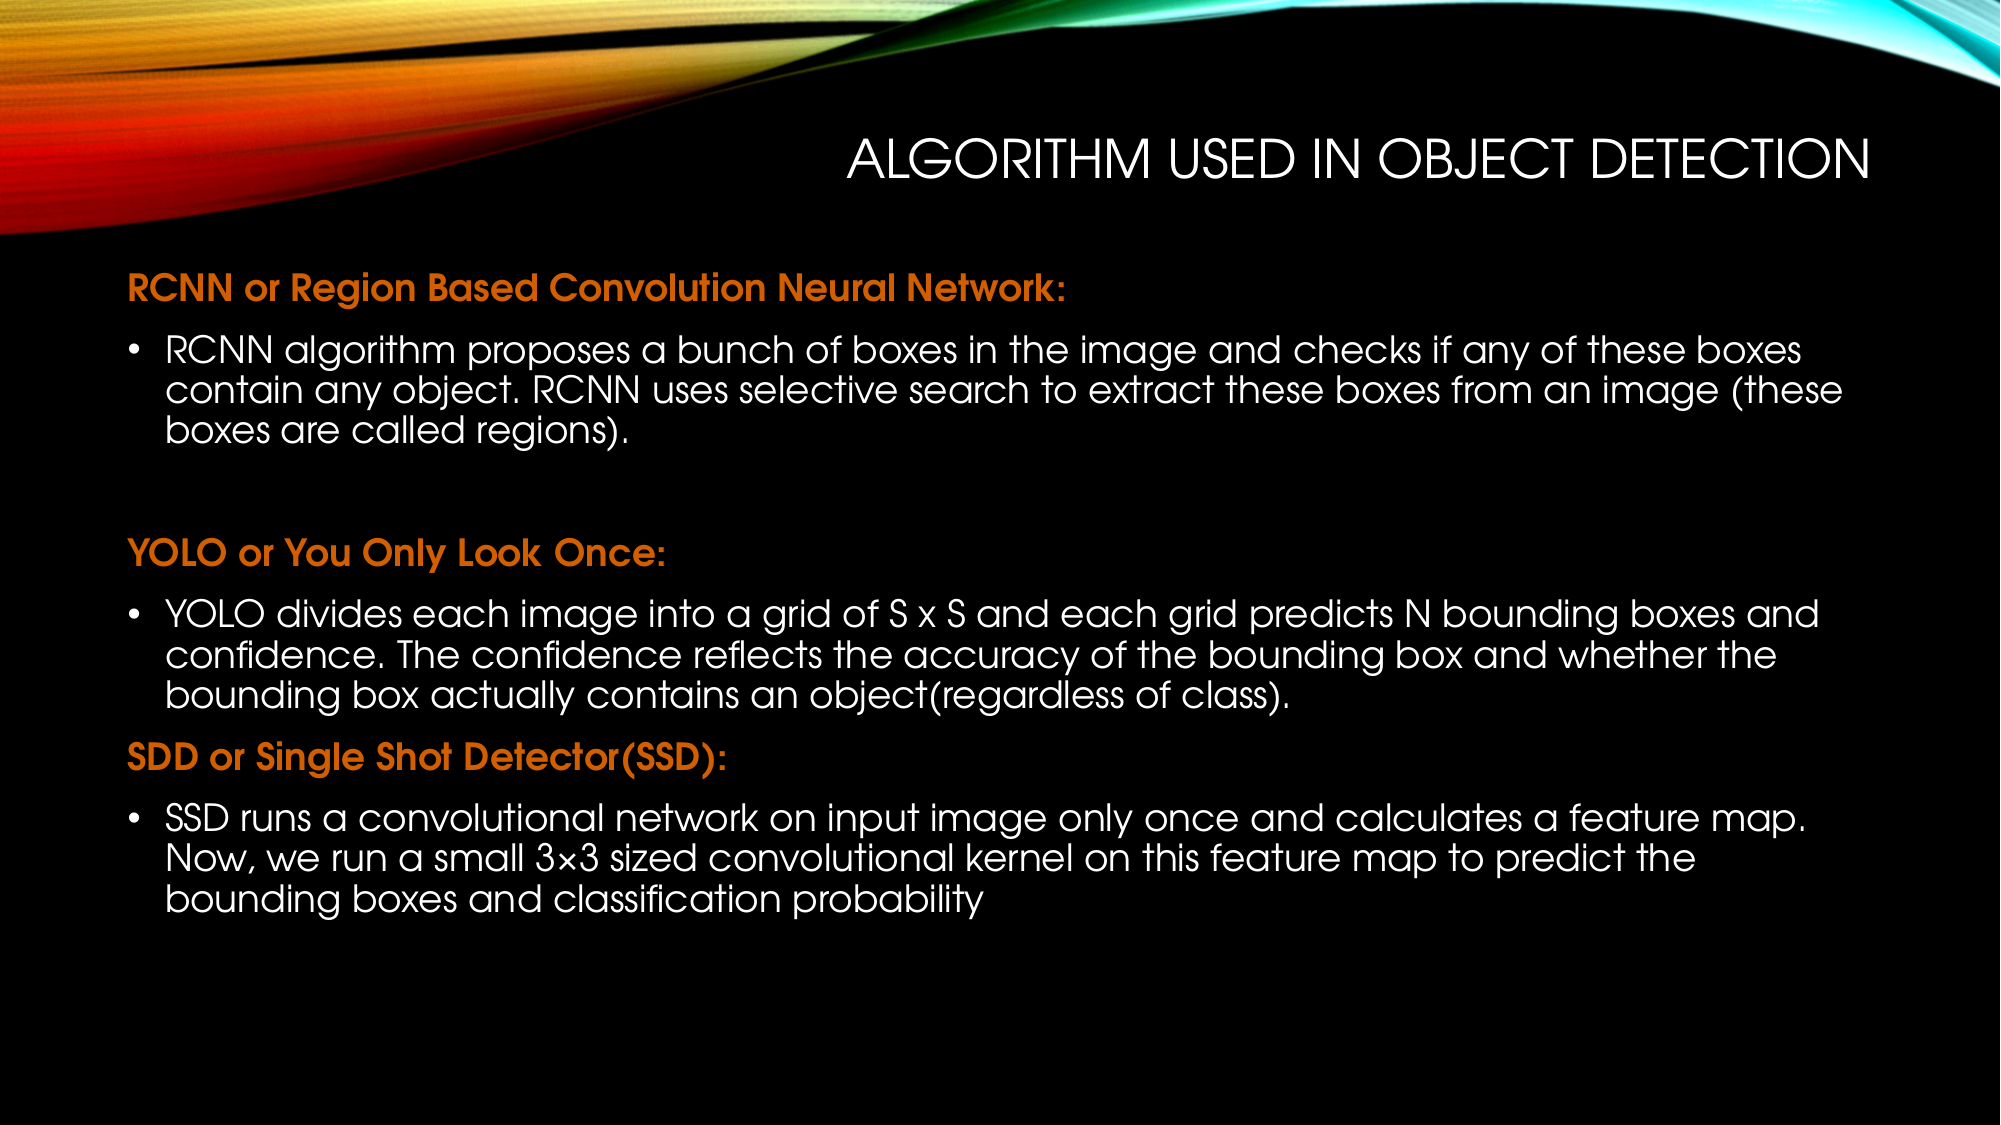

# Algorithm used in object detection
RCNN or Region Based Convolution Neural Network:
RCNN algorithm proposes a bunch of boxes in the image and checks if any of these boxes contain any object. RCNN uses selective search to extract these boxes from an image (these boxes are called regions).

YOLO or You Only Look Once:
YOLO divides each image into a grid of S x S and each grid predicts N bounding boxes and confidence. The confidence reflects the accuracy of the bounding box and whether the bounding box actually contains an object(regardless of class).
SDD or Single Shot Detector(SSD):
SSD runs a convolutional network on input image only once and calculates a feature map. Now, we run a small 3×3 sized convolutional kernel on this feature map to predict the bounding boxes and classification probability